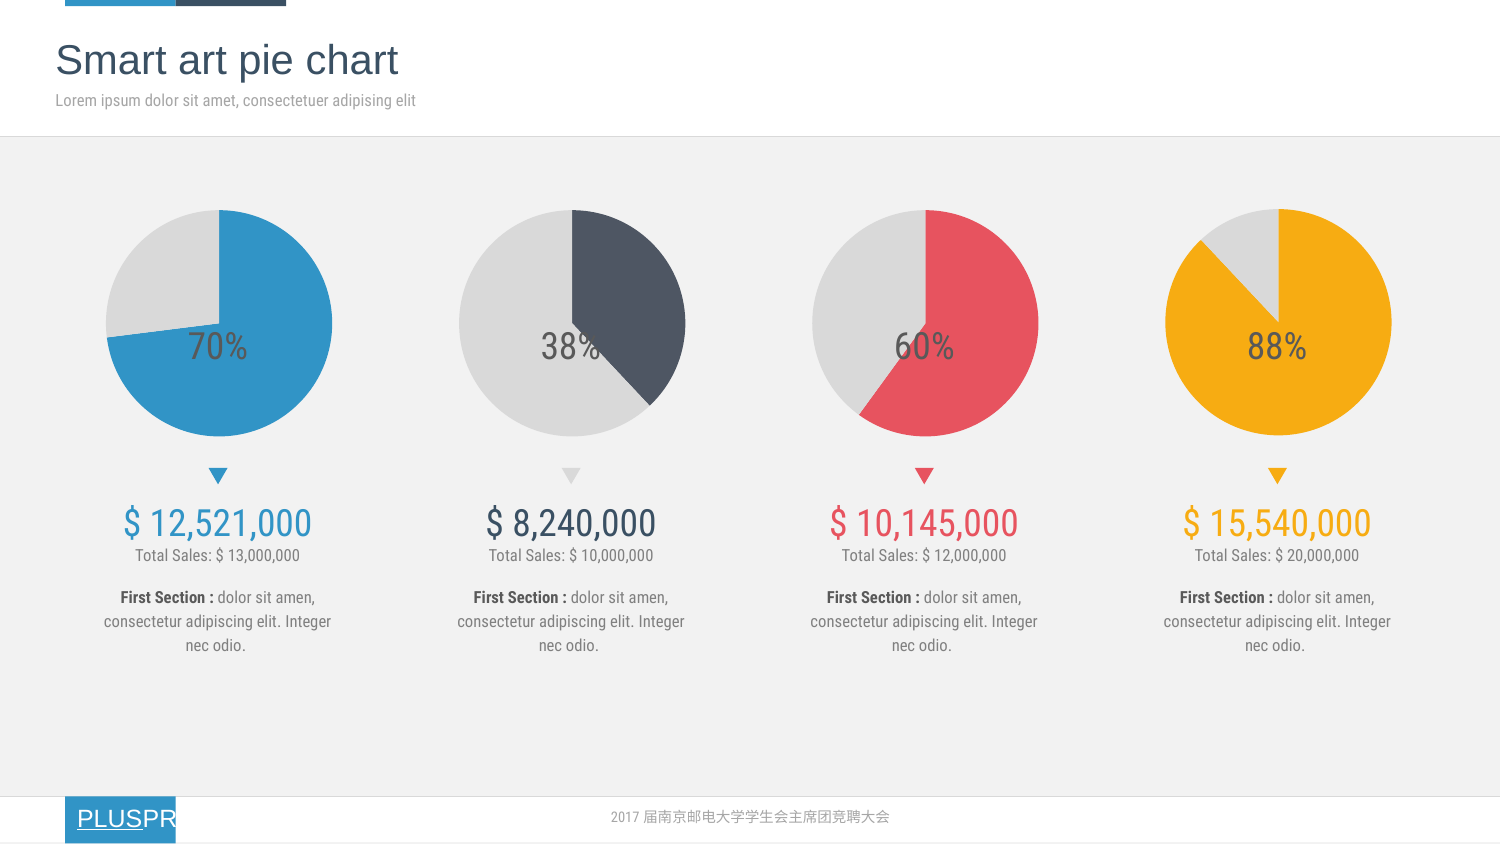

# Smart art pie chart
Lorem ipsum dolor sit amet, consectetuer adipising elit

### Chart

| Category | Column1 |
|---|---|
| Series1 | 88.0 |
| Series2 | 12.0 |
88%

$ 15,540,000
Total Sales: $ 20,000,000
First Section : dolor sit amen, consectetur adipiscing elit. Integer nec odio.

### Chart

| Category | Column1 |
|---|---|
| Series1 | 73.0 |
| Series2 | 27.0 |
70%

$ 12,521,000
Total Sales: $ 13,000,000
First Section : dolor sit amen, consectetur adipiscing elit. Integer nec odio.

### Chart

| Category | Column1 |
|---|---|
| Series1 | 38.0 |
| Series2 | 62.0 |
38%

$ 8,240,000
Total Sales: $ 10,000,000
First Section : dolor sit amen, consectetur adipiscing elit. Integer nec odio.

### Chart

| Category | Column1 |
|---|---|
| Series1 | 60.0 |
| Series2 | 40.0 |
60%

$ 10,145,000
Total Sales: $ 12,000,000
First Section : dolor sit amen, consectetur adipiscing elit. Integer nec odio.